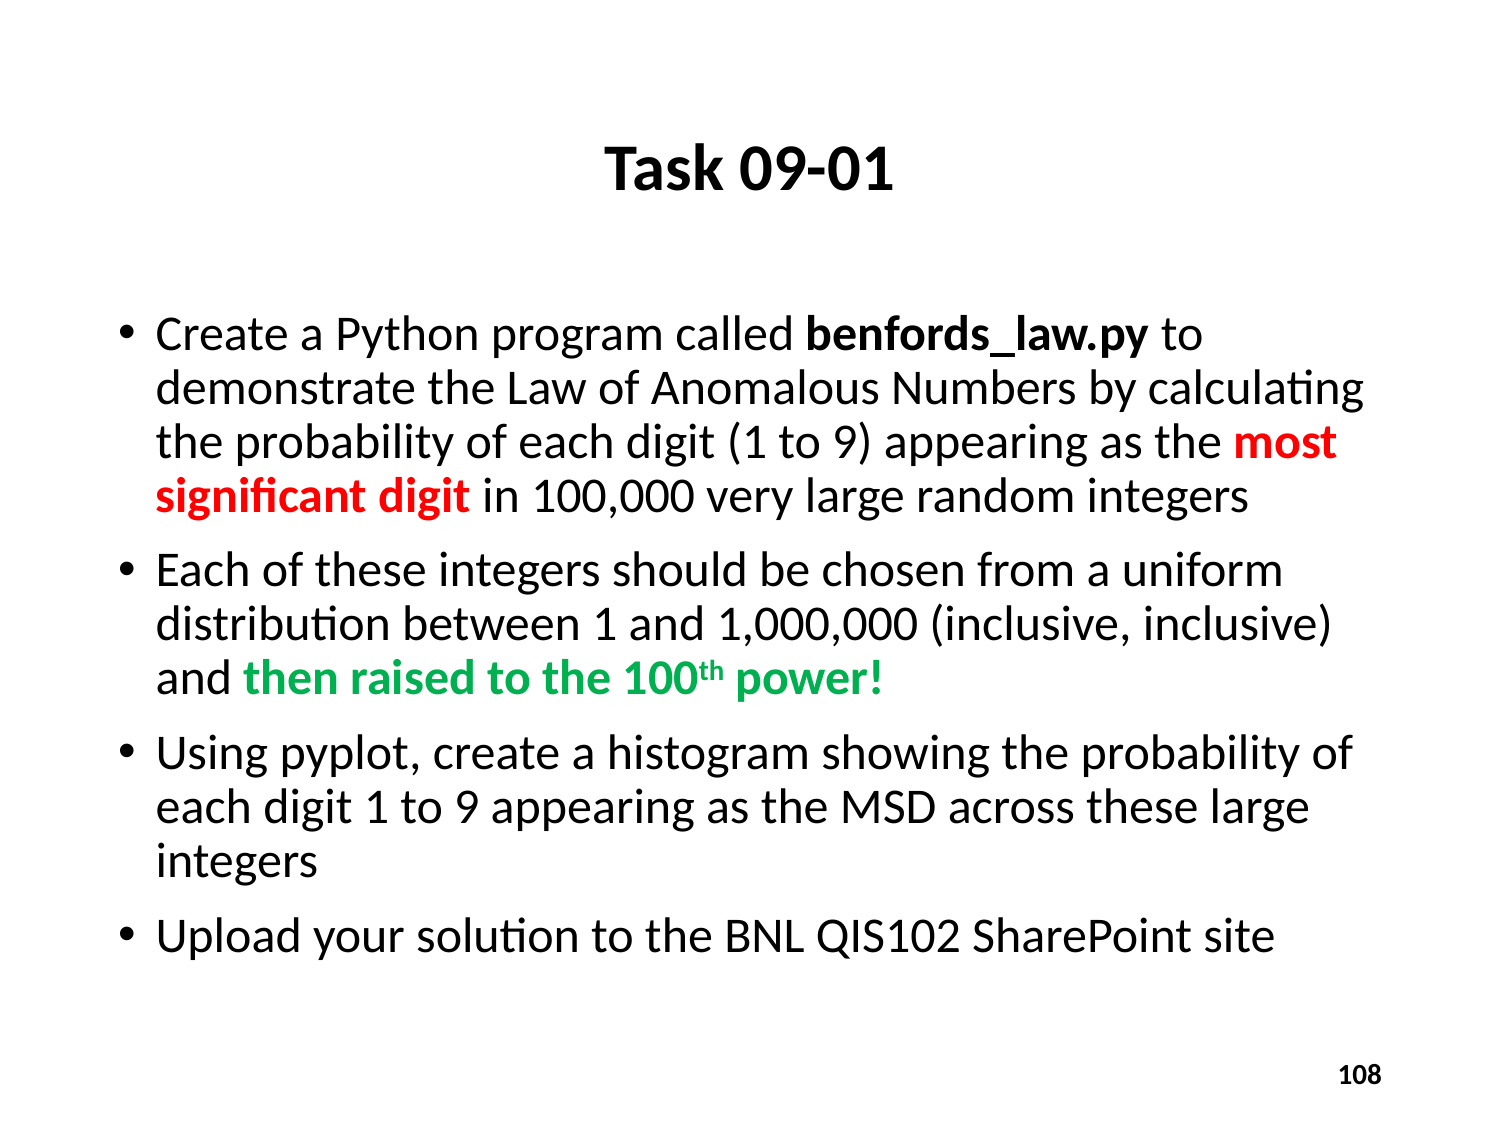

# Task 09-01
Create a Python program called benfords_law.py to demonstrate the Law of Anomalous Numbers by calculating the probability of each digit (1 to 9) appearing as the most significant digit in 100,000 very large random integers
Each of these integers should be chosen from a uniform distribution between 1 and 1,000,000 (inclusive, inclusive) and then raised to the 100th power!
Using pyplot, create a histogram showing the probability of each digit 1 to 9 appearing as the MSD across these large integers
Upload your solution to the BNL QIS102 SharePoint site
108